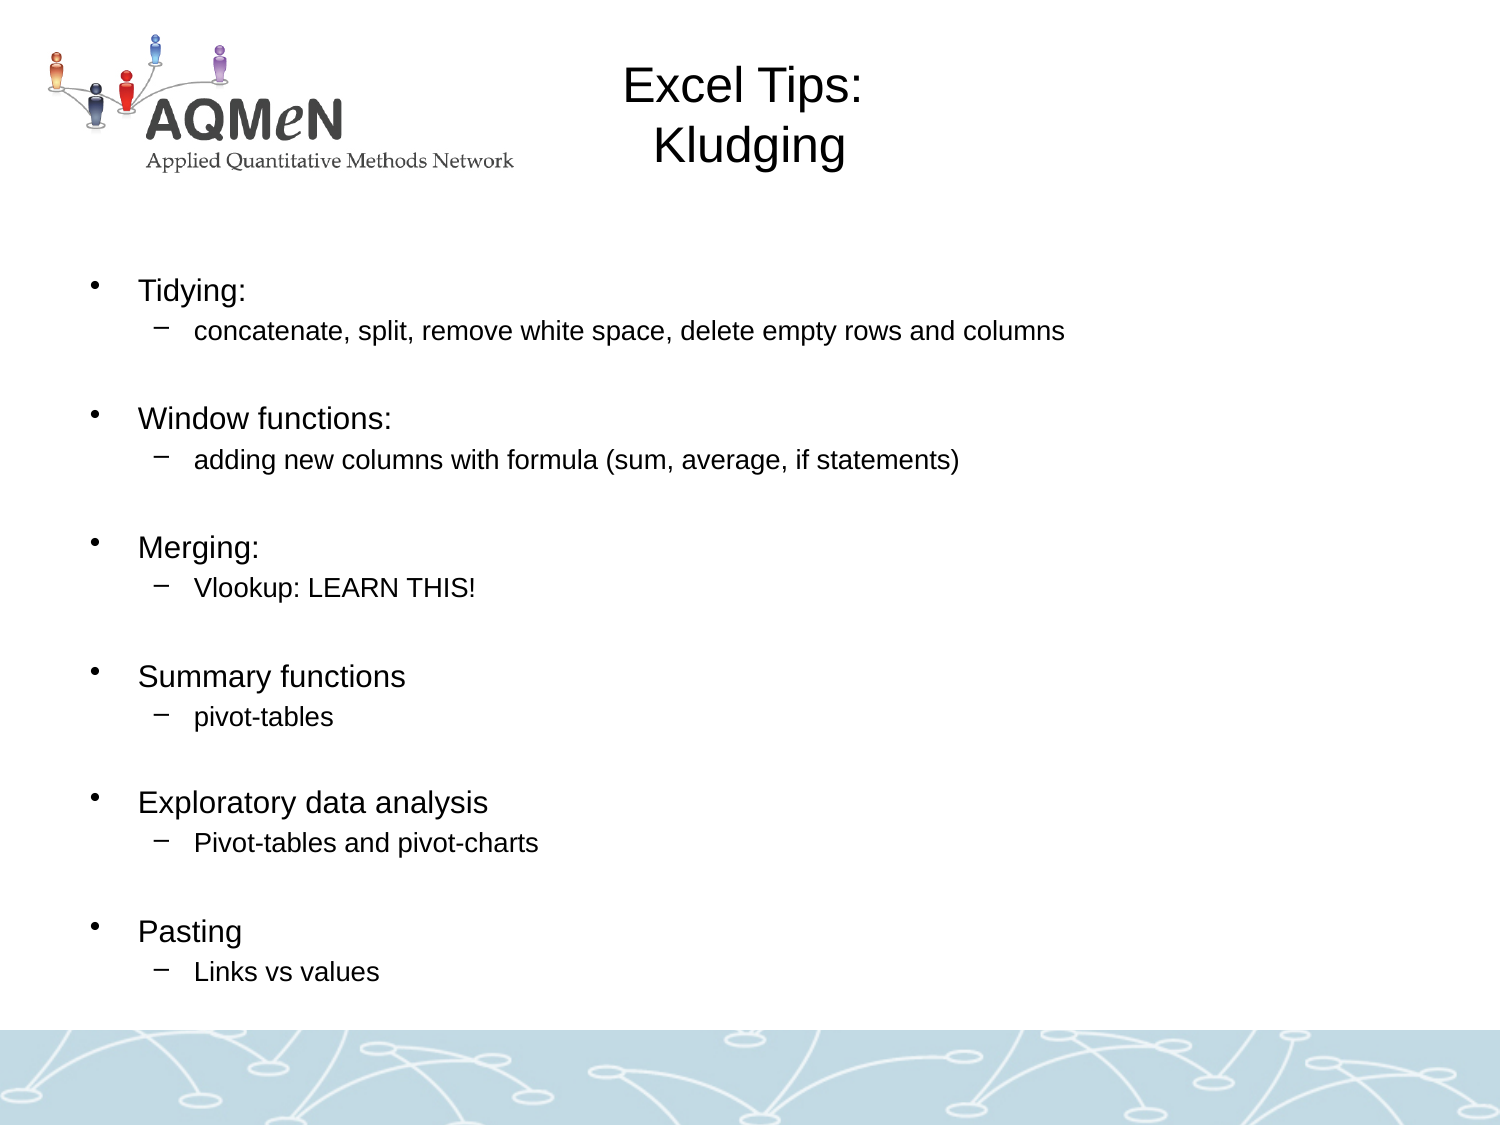

# Excel Tips: Kludging
Tidying:
concatenate, split, remove white space, delete empty rows and columns

Window functions:
adding new columns with formula (sum, average, if statements)

Merging:
Vlookup: LEARN THIS!

Summary functions
pivot-tables

Exploratory data analysis
Pivot-tables and pivot-charts

Pasting
Links vs values